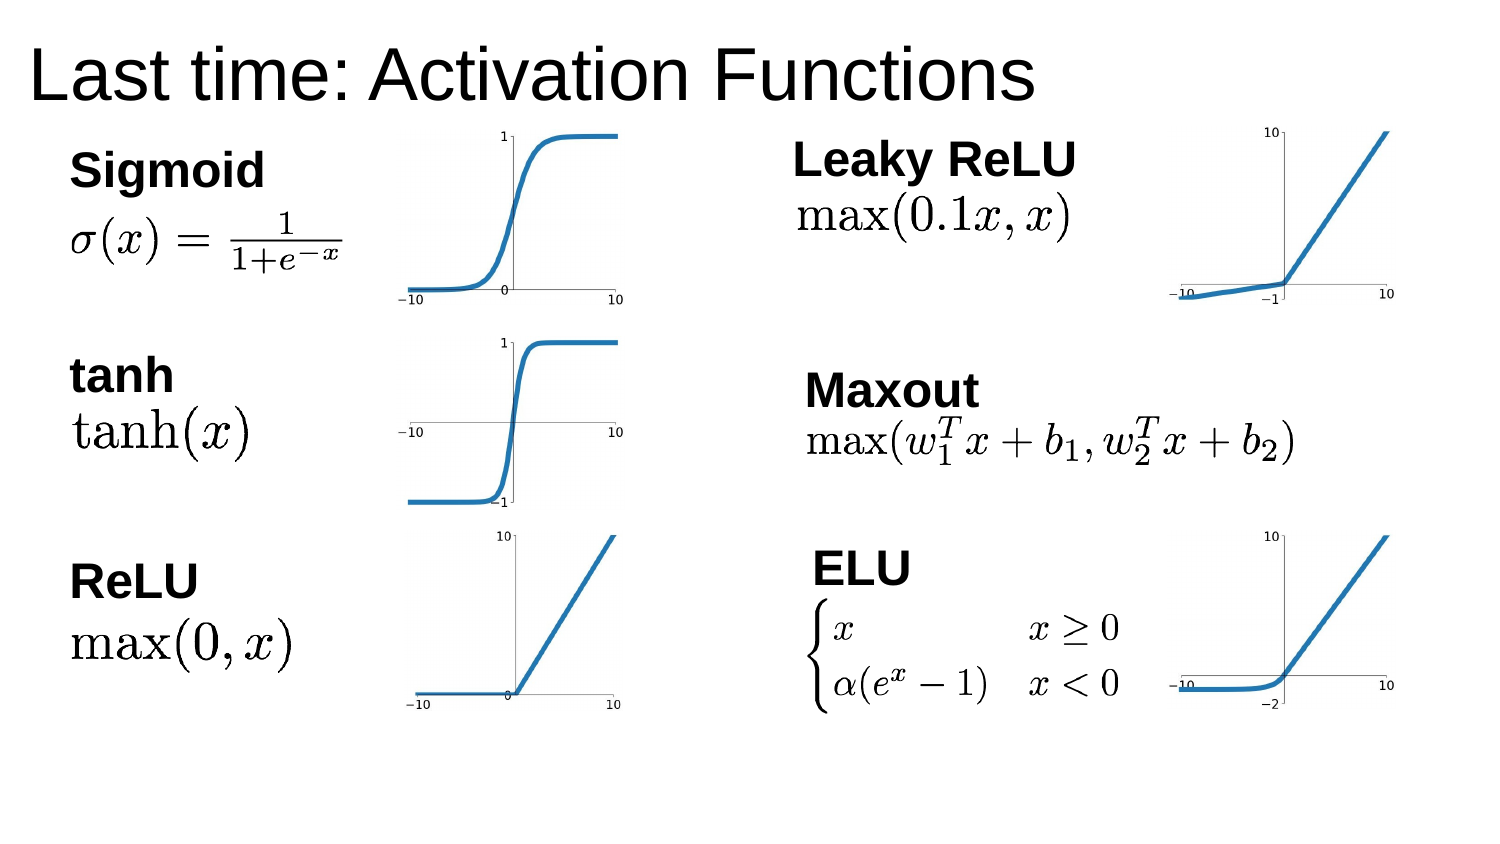

# Last time: Activation Functions
Leaky ReLU

Sigmoid

tanh

Maxout

ELU
ReLU

Lecture 7 -
2
Fei-Fei Li & Justin Johnson & Serena Yeung	Lecture 7 -	April 24, 2018